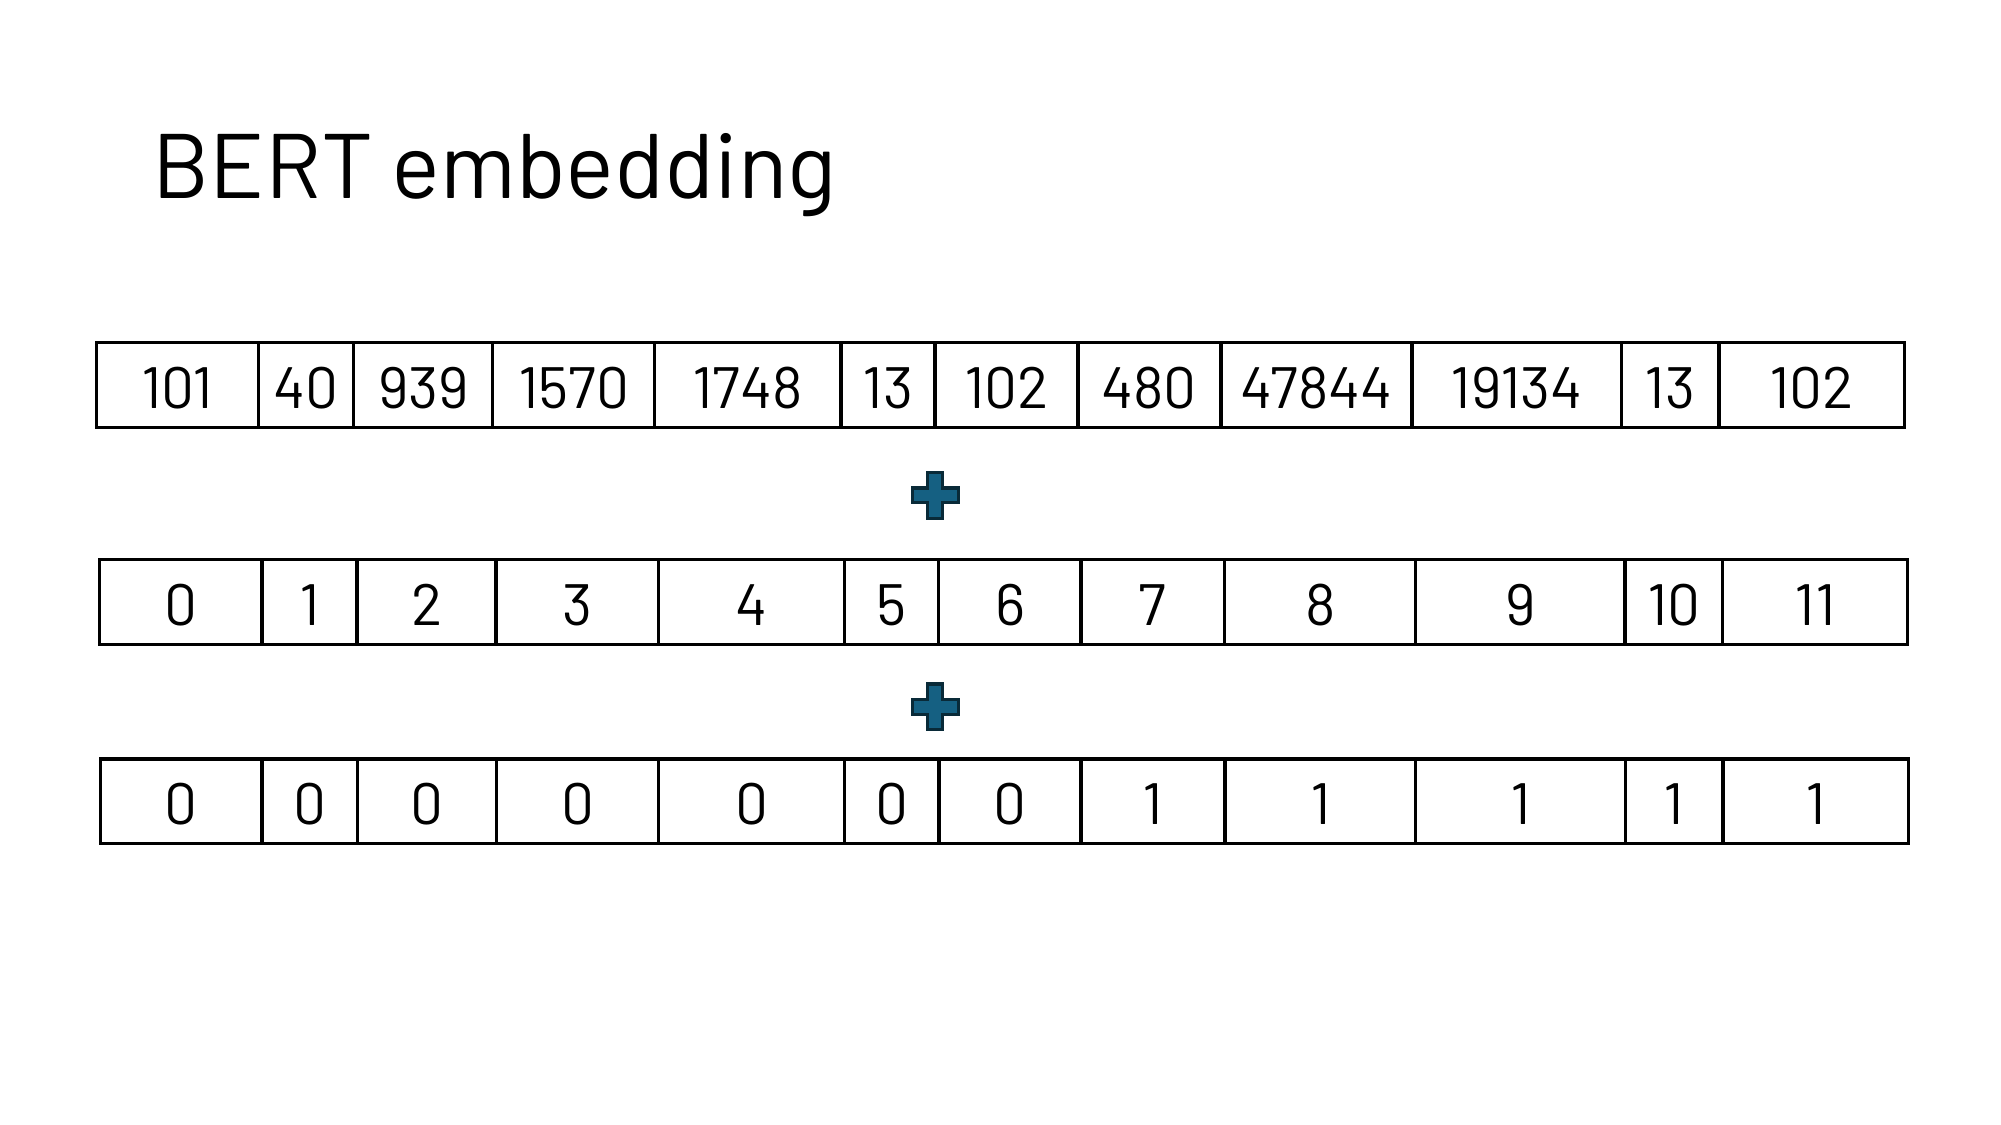

# BERT embedding
19134
47844
13
1570
1748
13
40
939
480
102
102
101

9
8
10
3
4
5
1
2
7
6
11
0

1
1
1
0
0
0
0
0
1
0
1
0